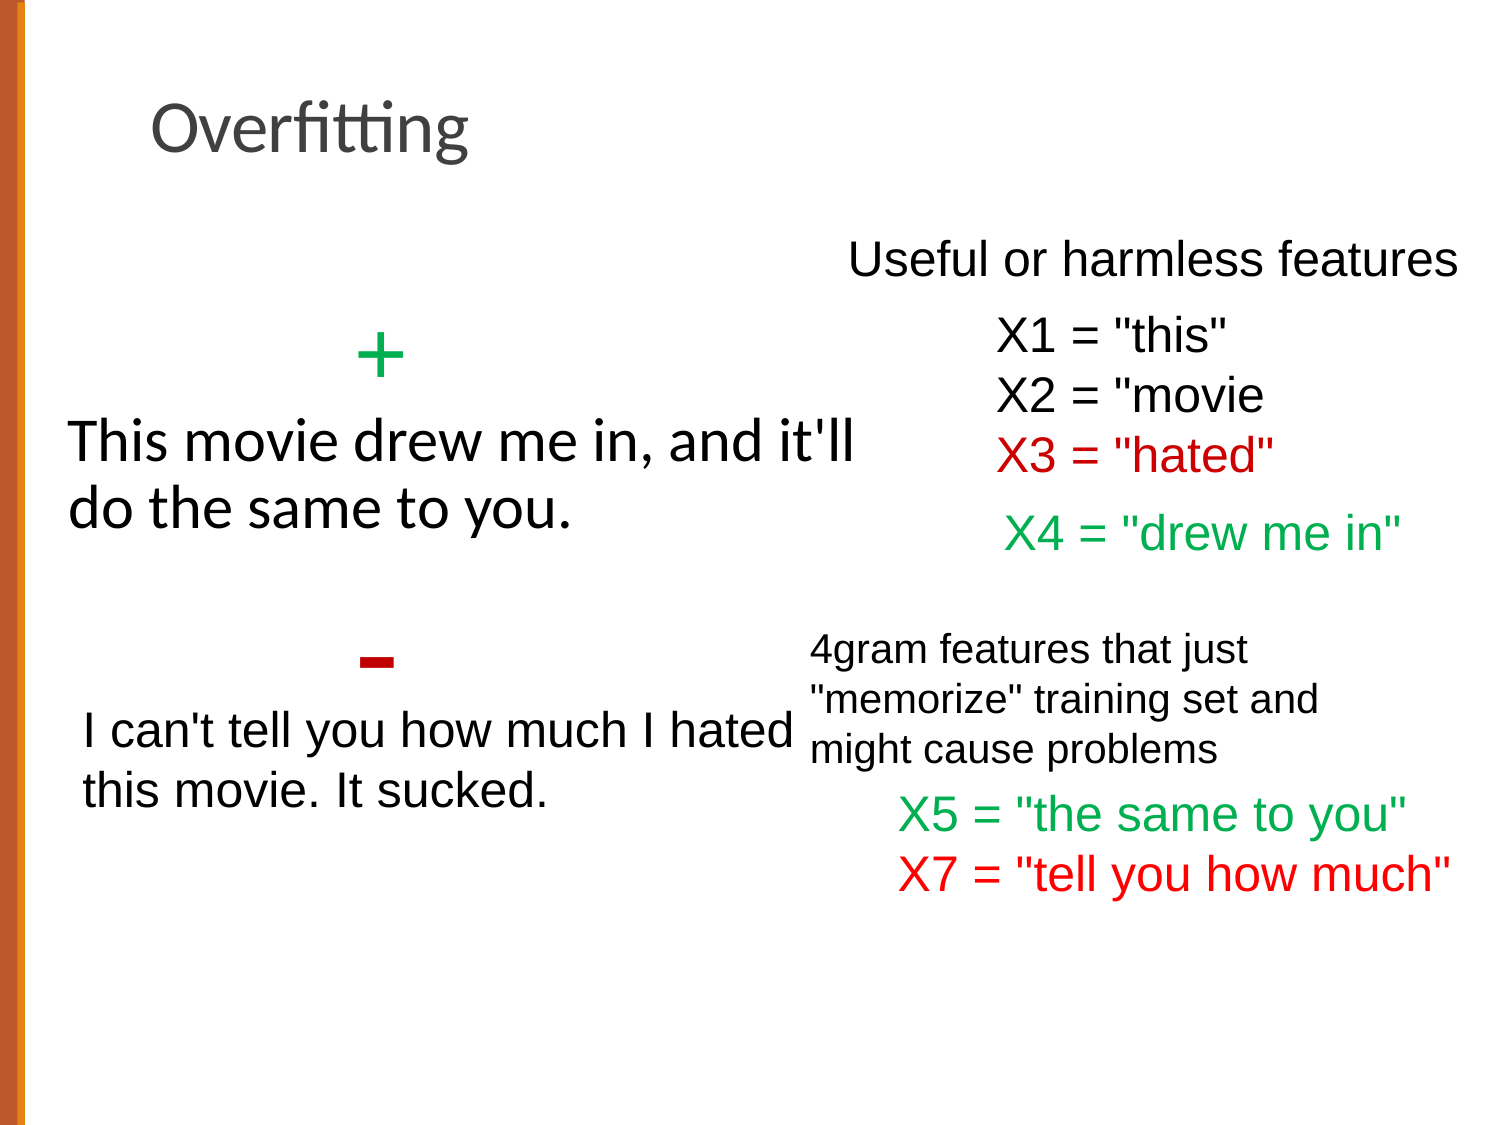

# Overfitting
Useful or harmless features
+
X1 = "this"
X2 = "movie
X3 = "hated"
This movie drew me in, and it'll do the same to you.
X4 = "drew me in"
-
4gram features that just "memorize" training set and might cause problems
I can't tell you how much I hated this movie. It sucked.
X5 = "the same to you"
X7 = "tell you how much"
55